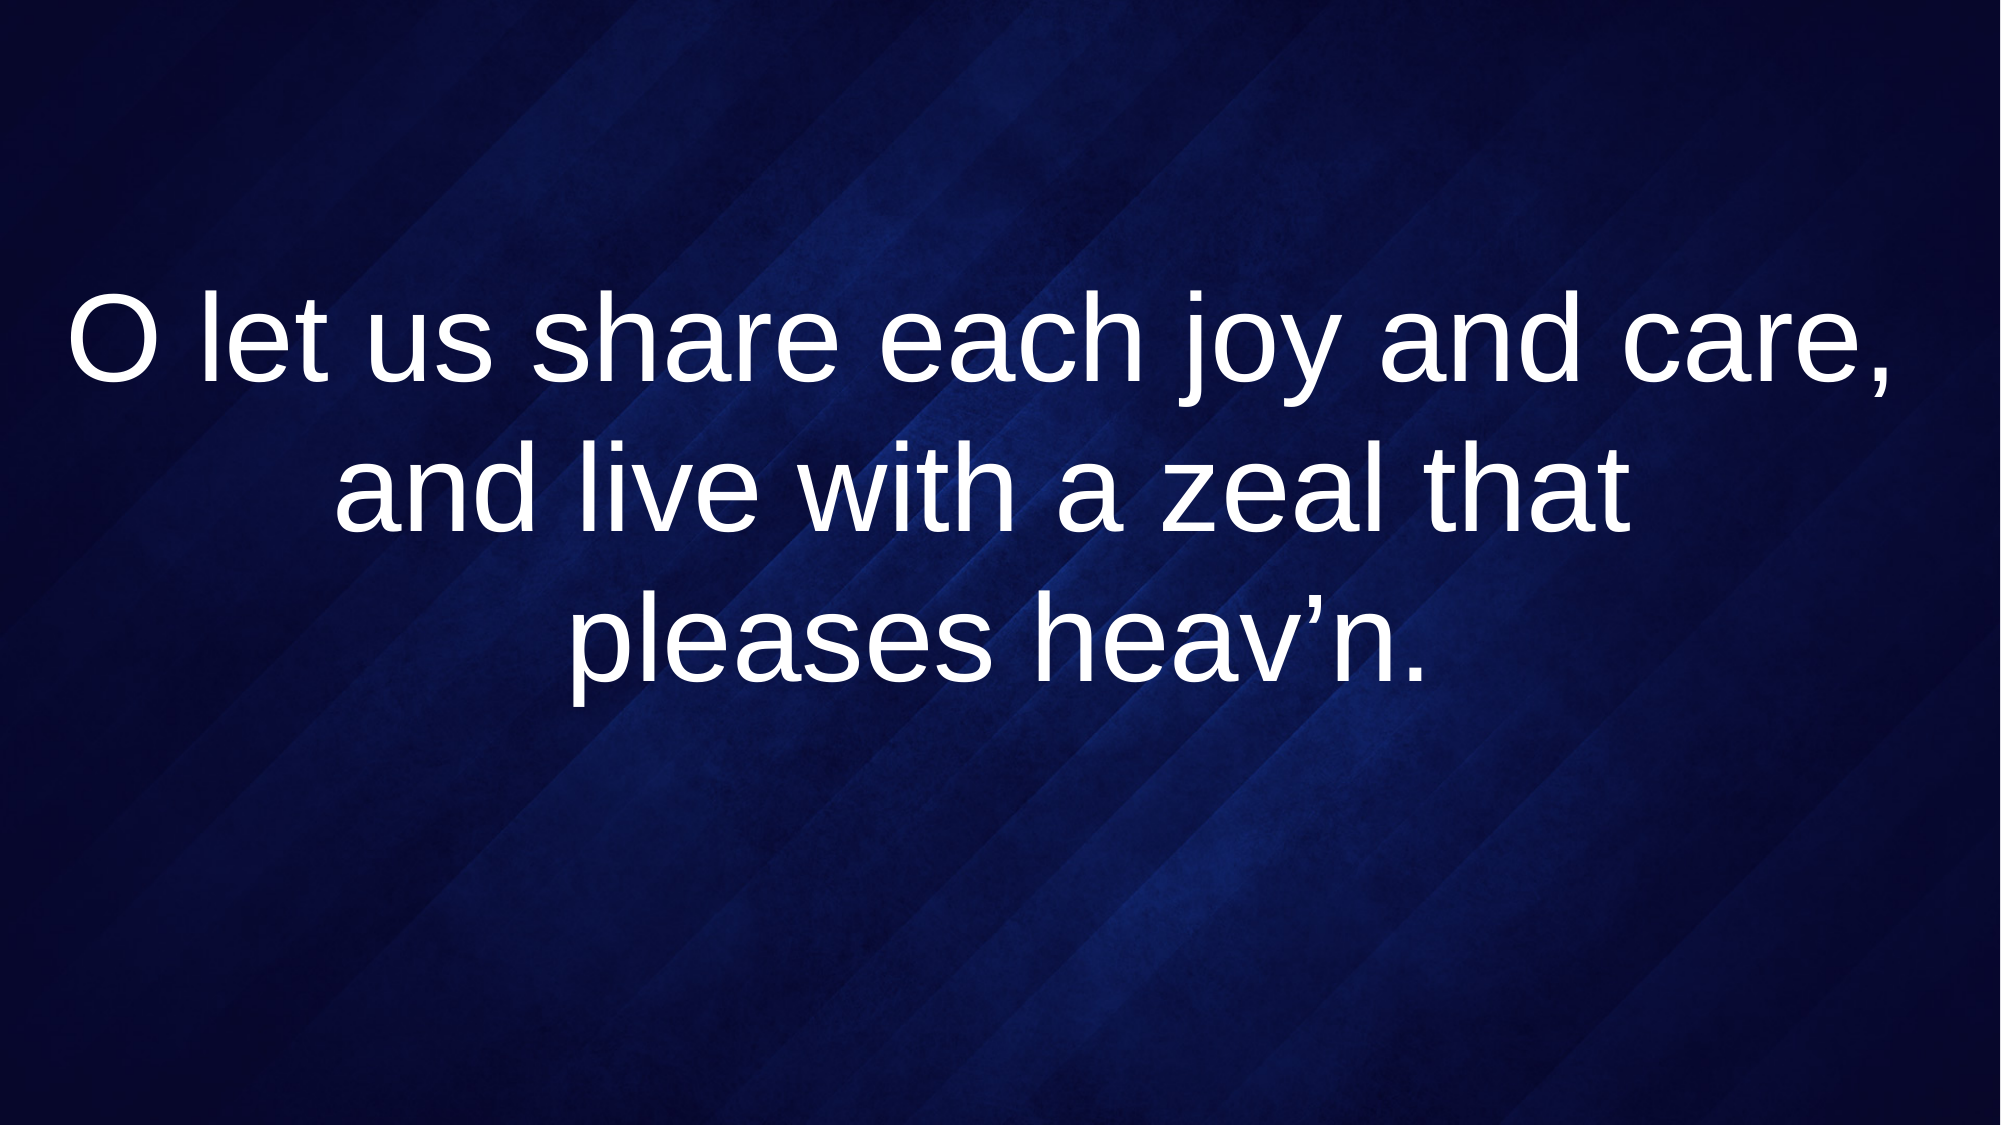

# O let us share each joy and care, and live with a zeal that pleases heav’n.